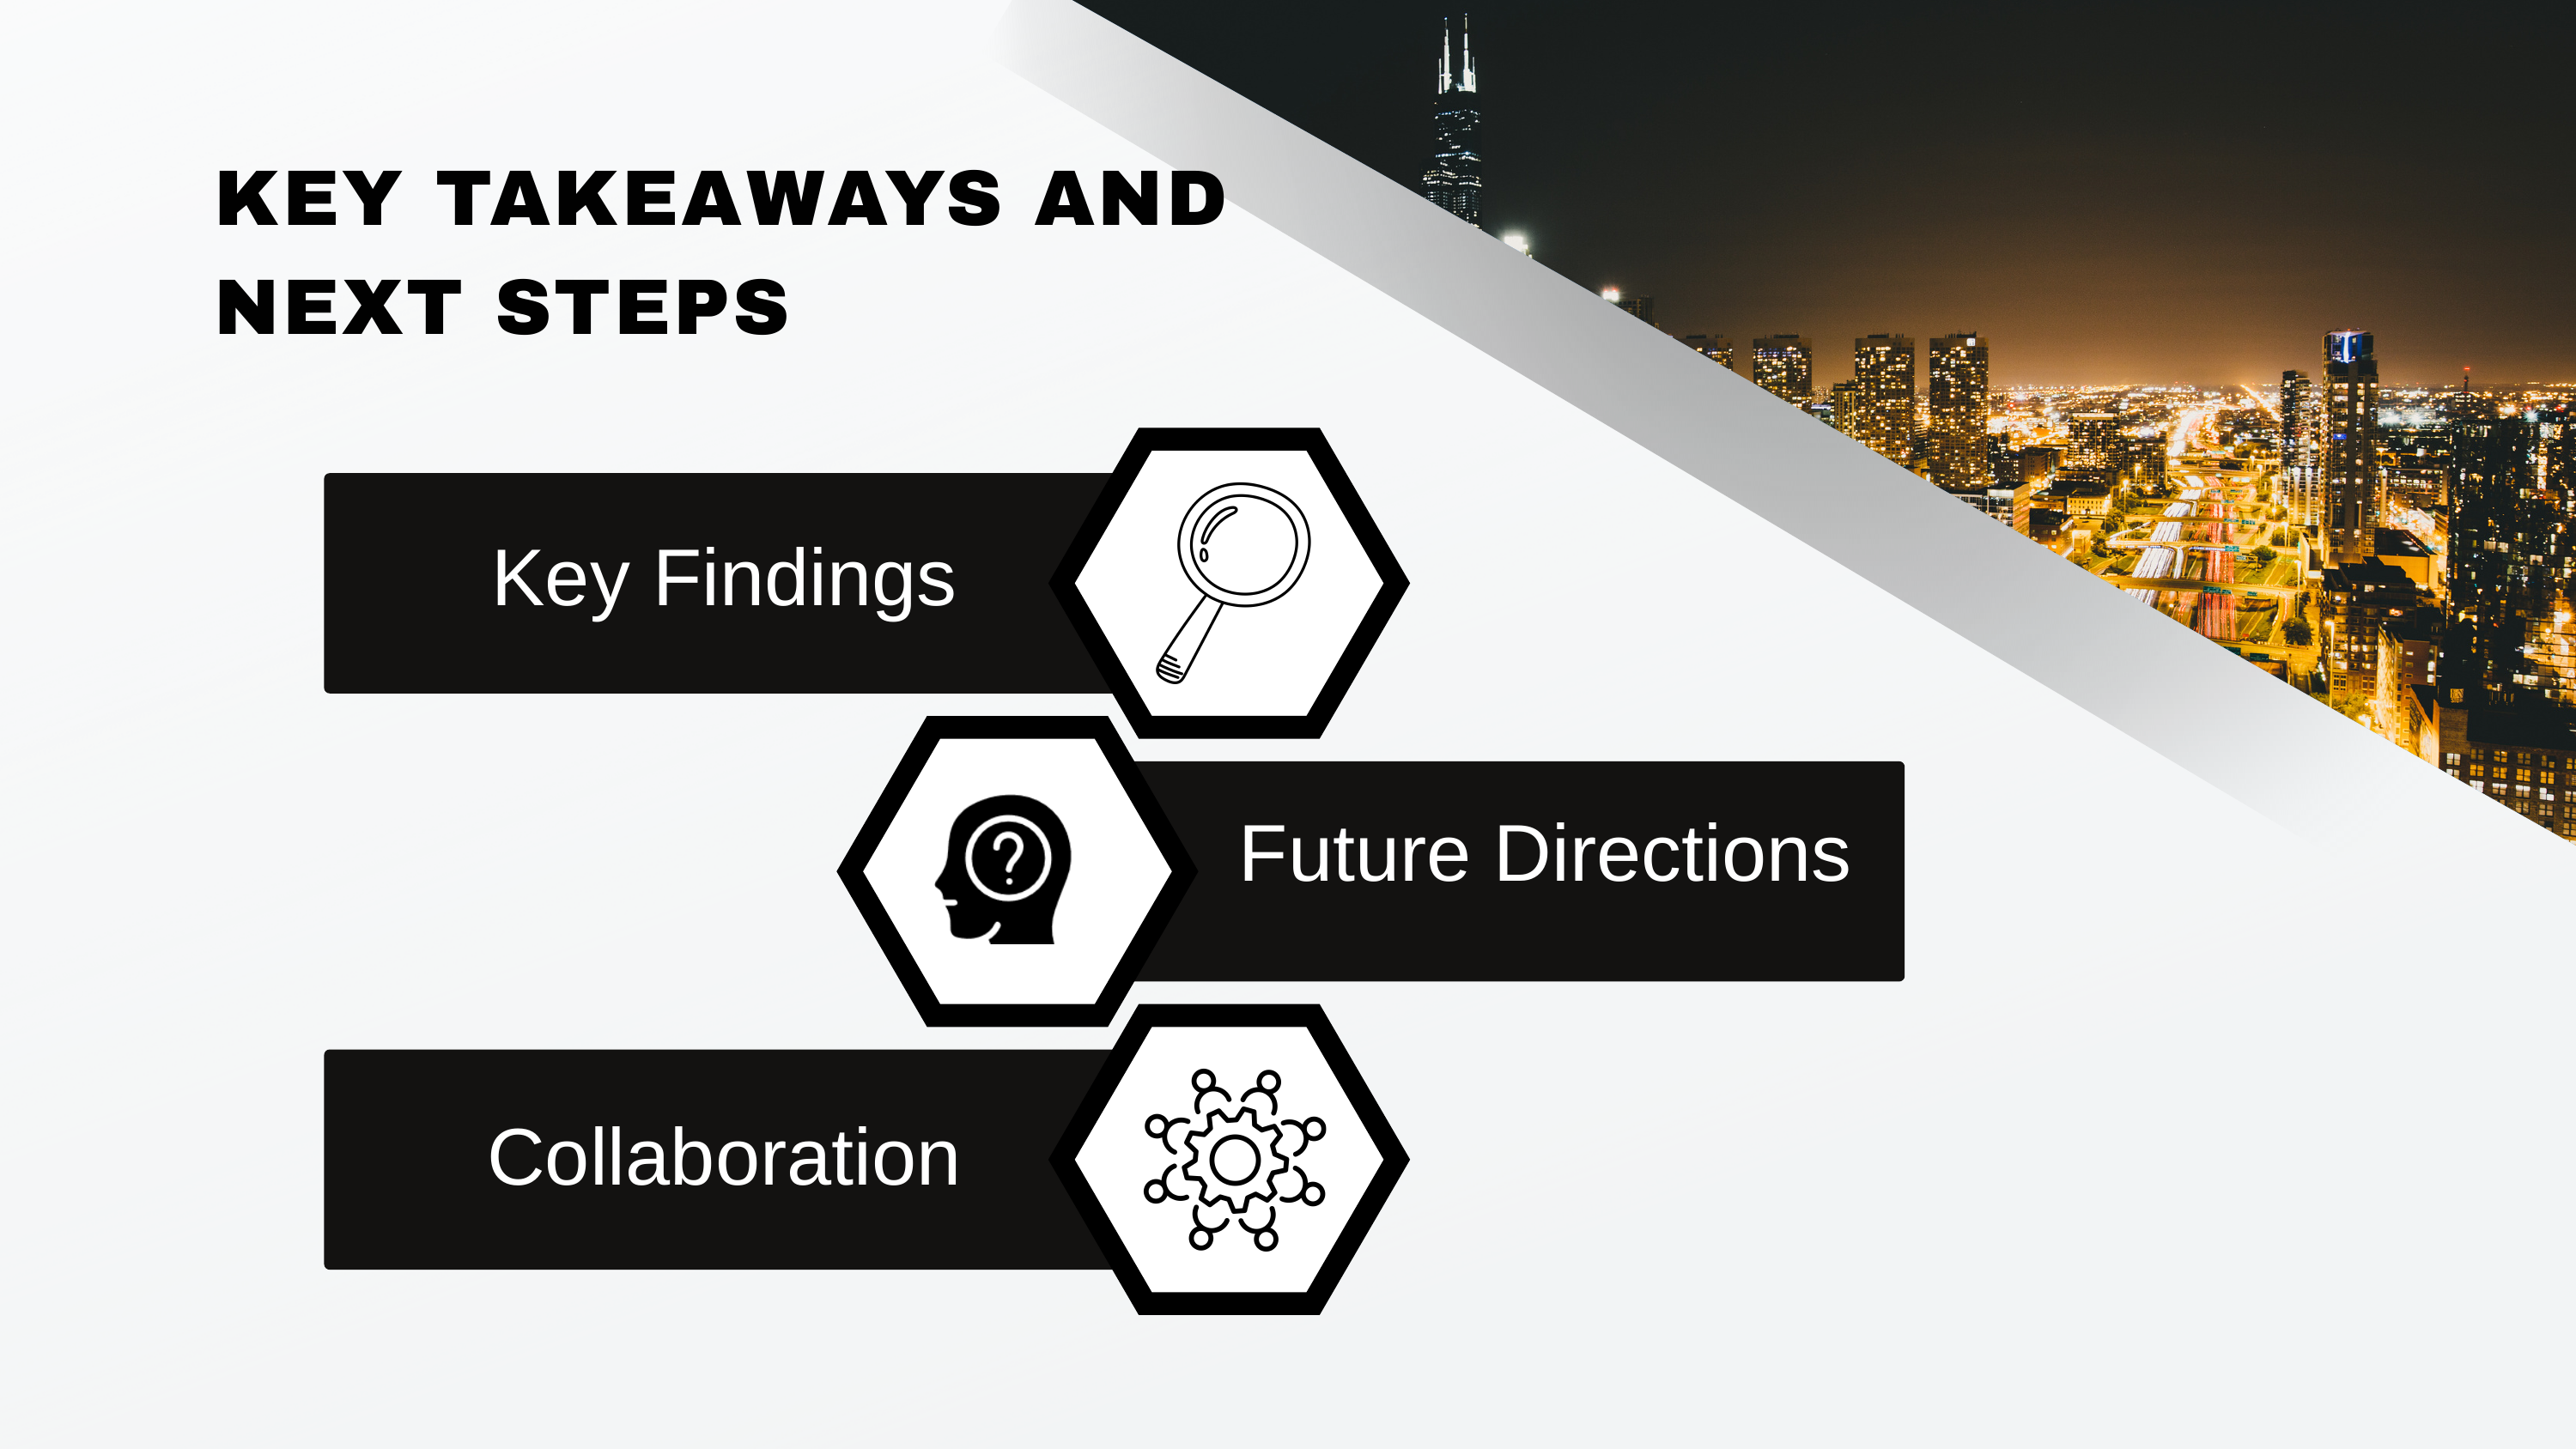

KEY TAKEAWAYS AND NEXT STEPS

Key Findings

Future Directions

Collaboration